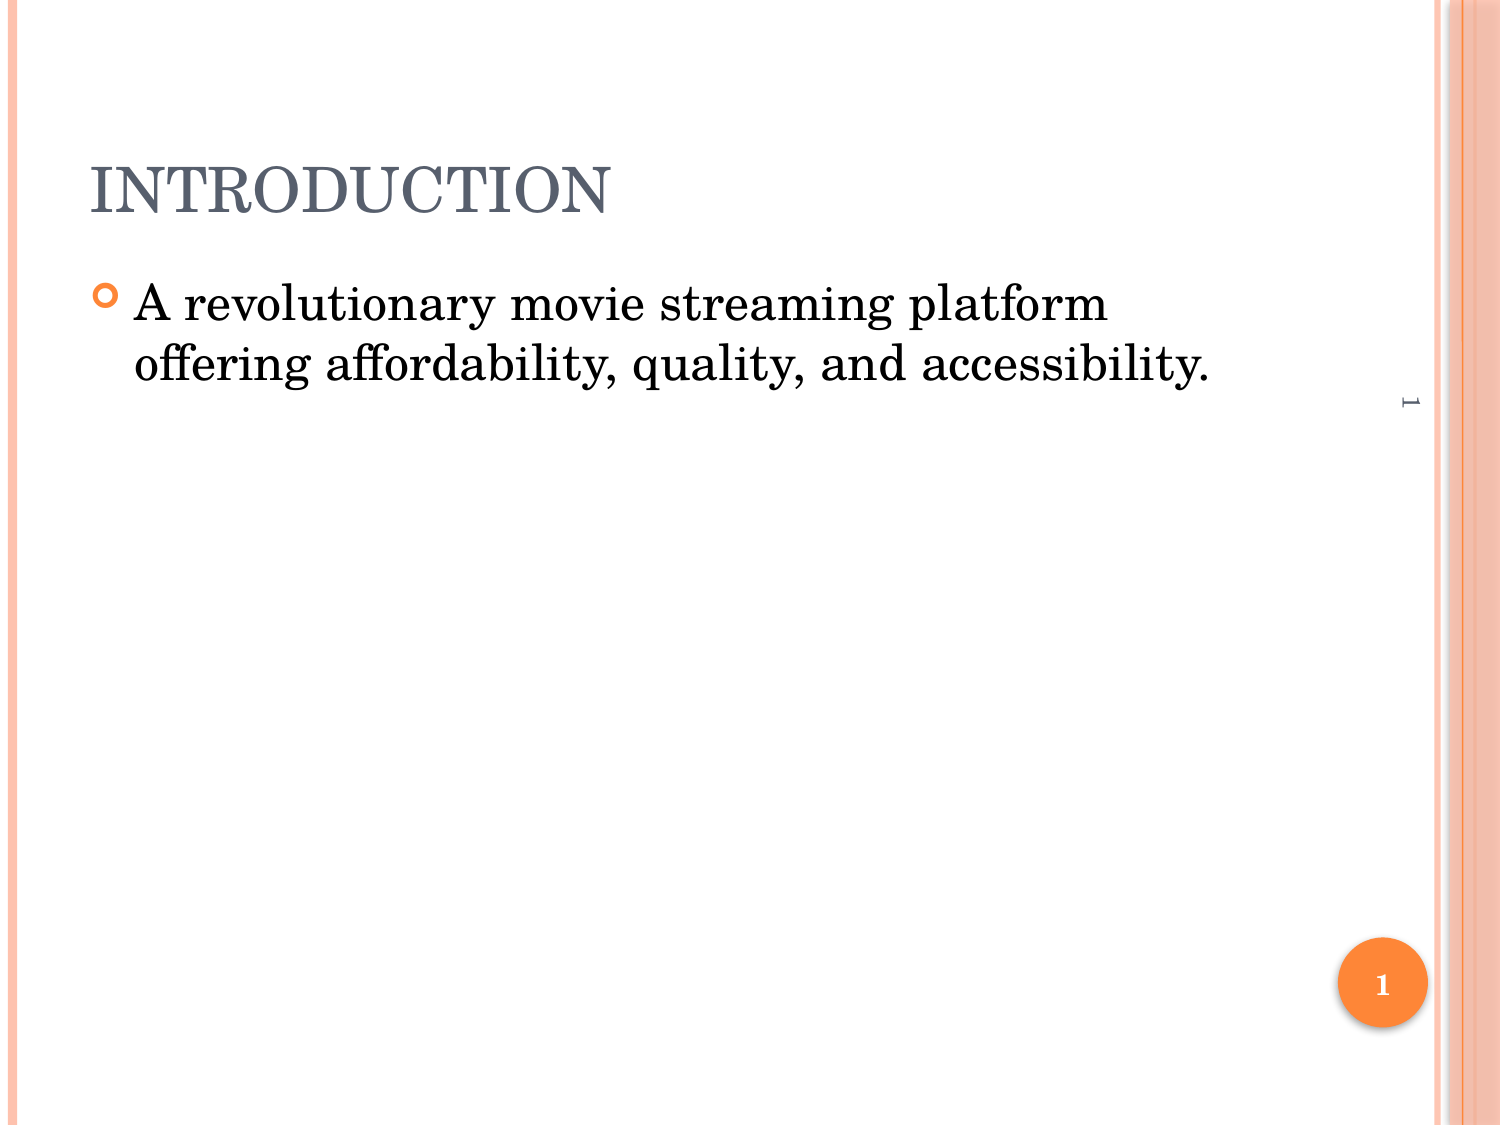

# Introduction
A revolutionary movie streaming platform offering affordability, quality, and accessibility.

1
1